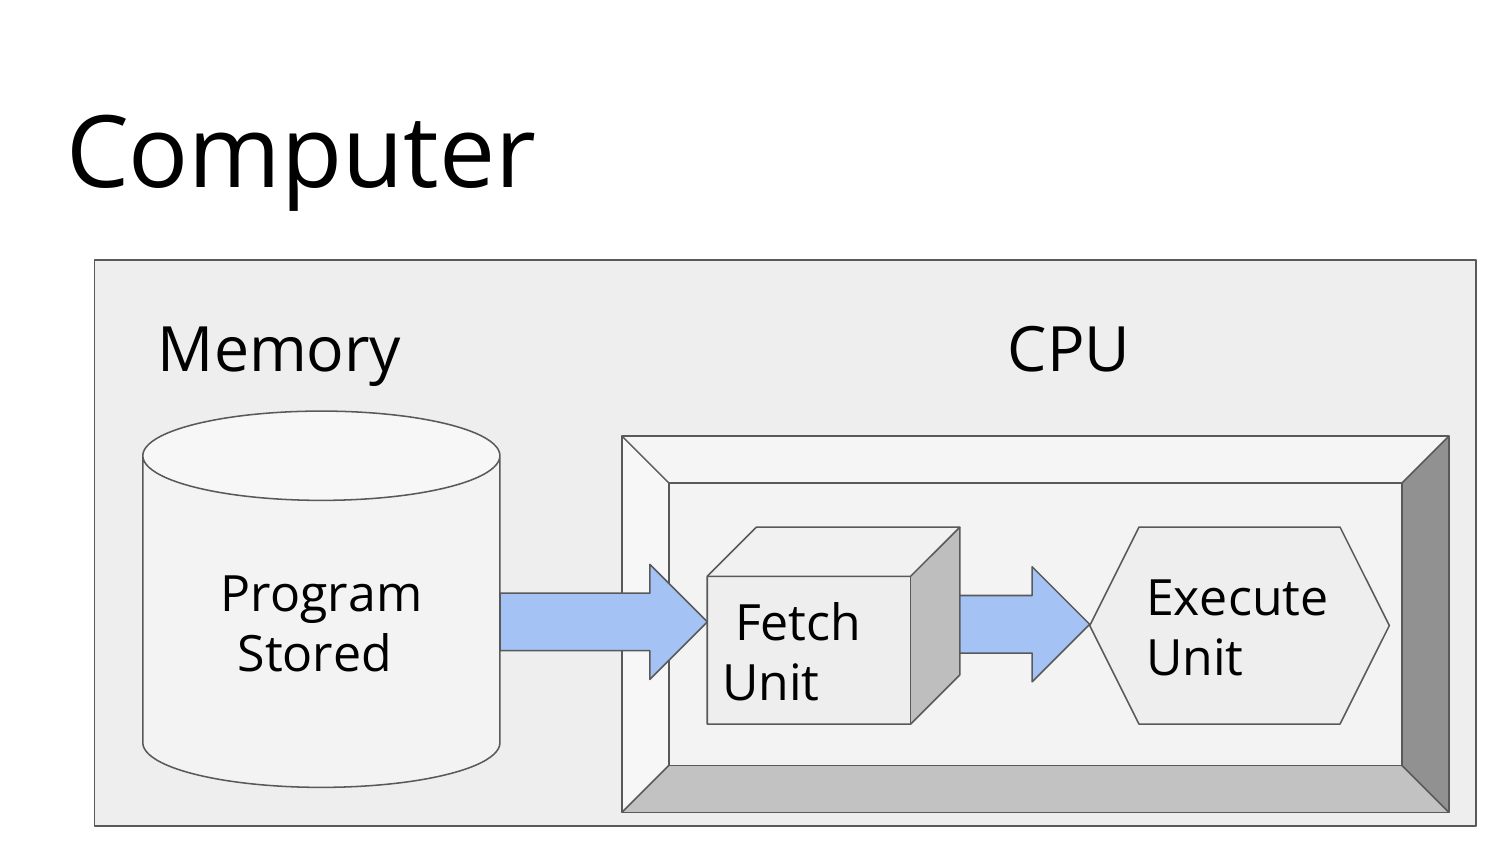

# Computer

Memory
CPU

Program Stored

 Fetch
Unit
Execute Unit